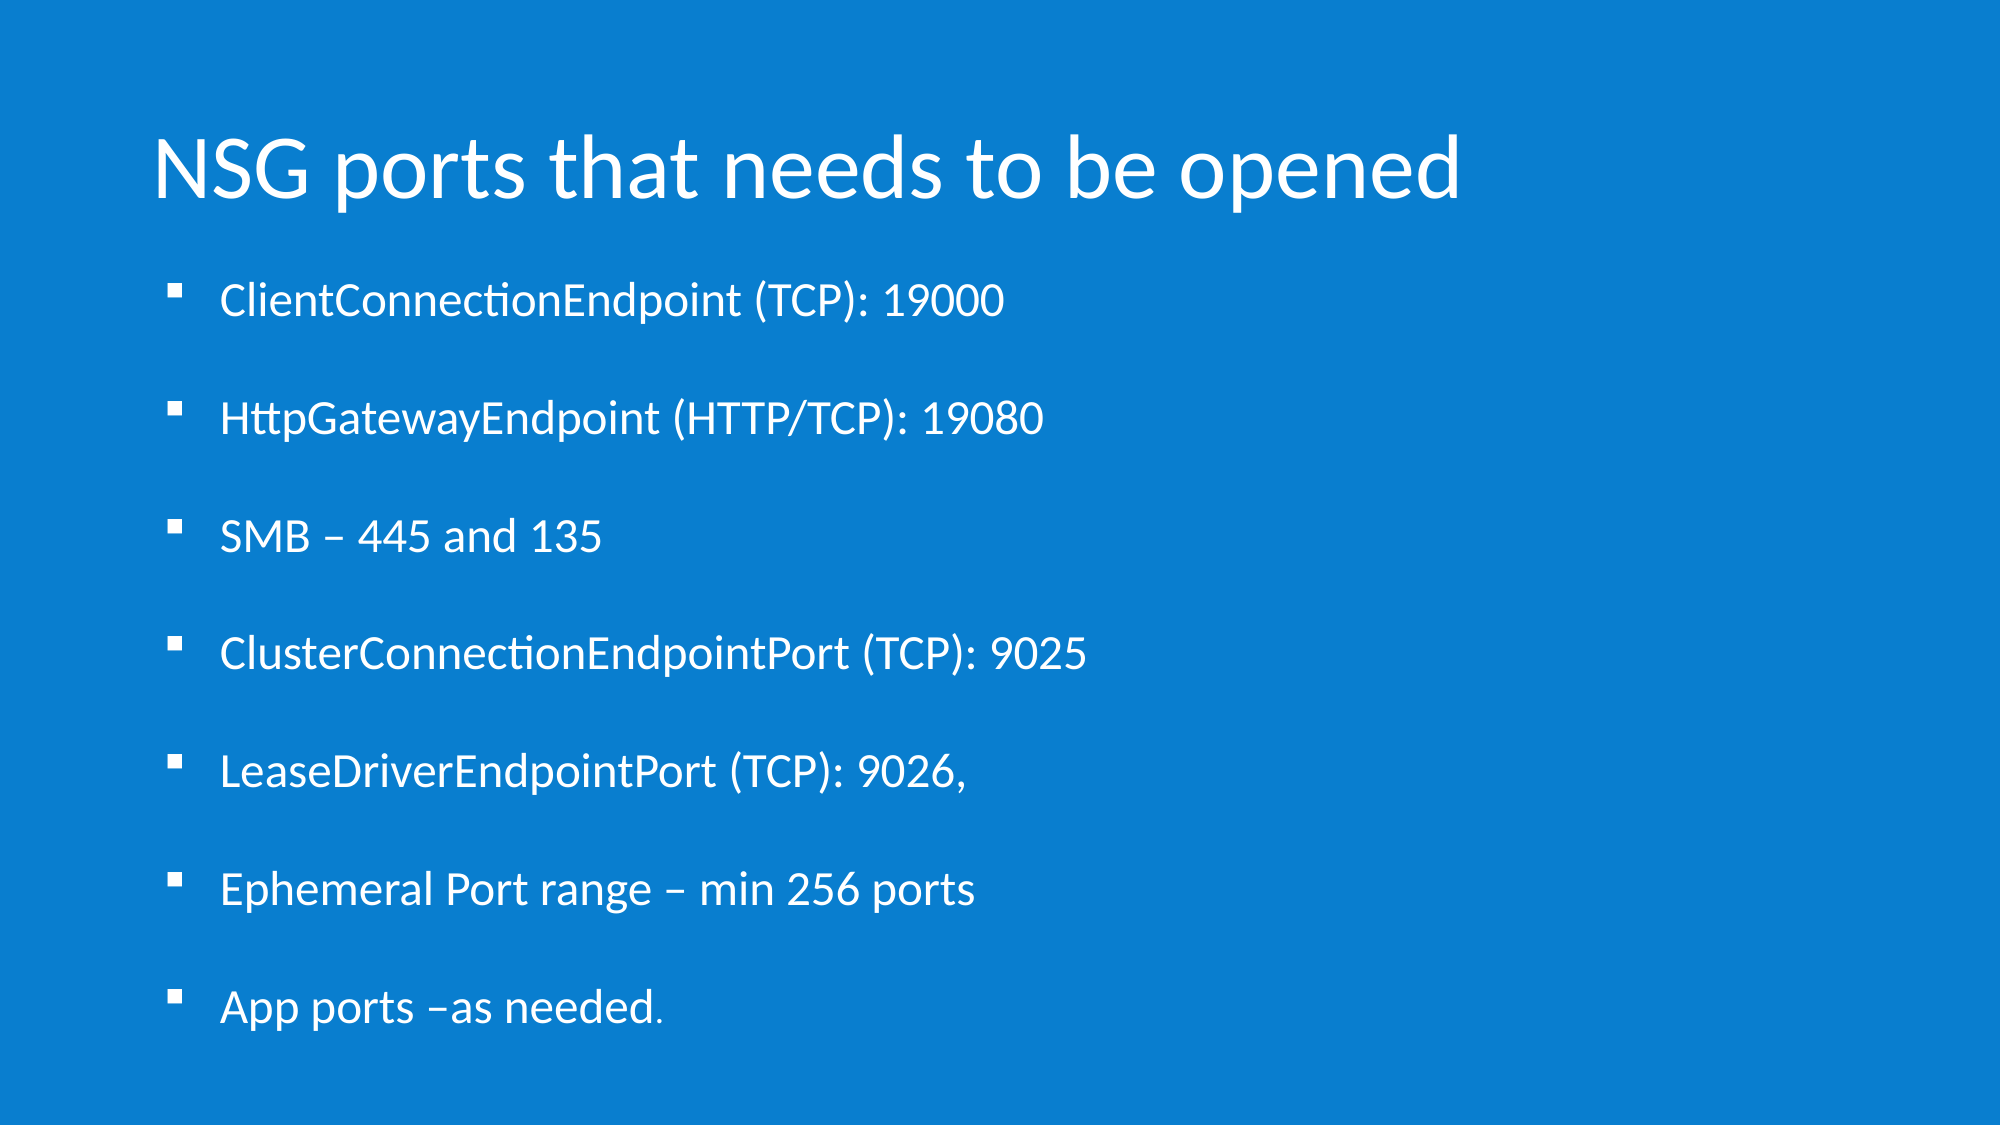

# NSG ports that needs to be opened
ClientConnectionEndpoint (TCP): 19000

HttpGatewayEndpoint (HTTP/TCP): 19080

SMB – 445 and 135

ClusterConnectionEndpointPort (TCP): 9025

LeaseDriverEndpointPort (TCP): 9026,

Ephemeral Port range – min 256 ports

App ports –as needed.